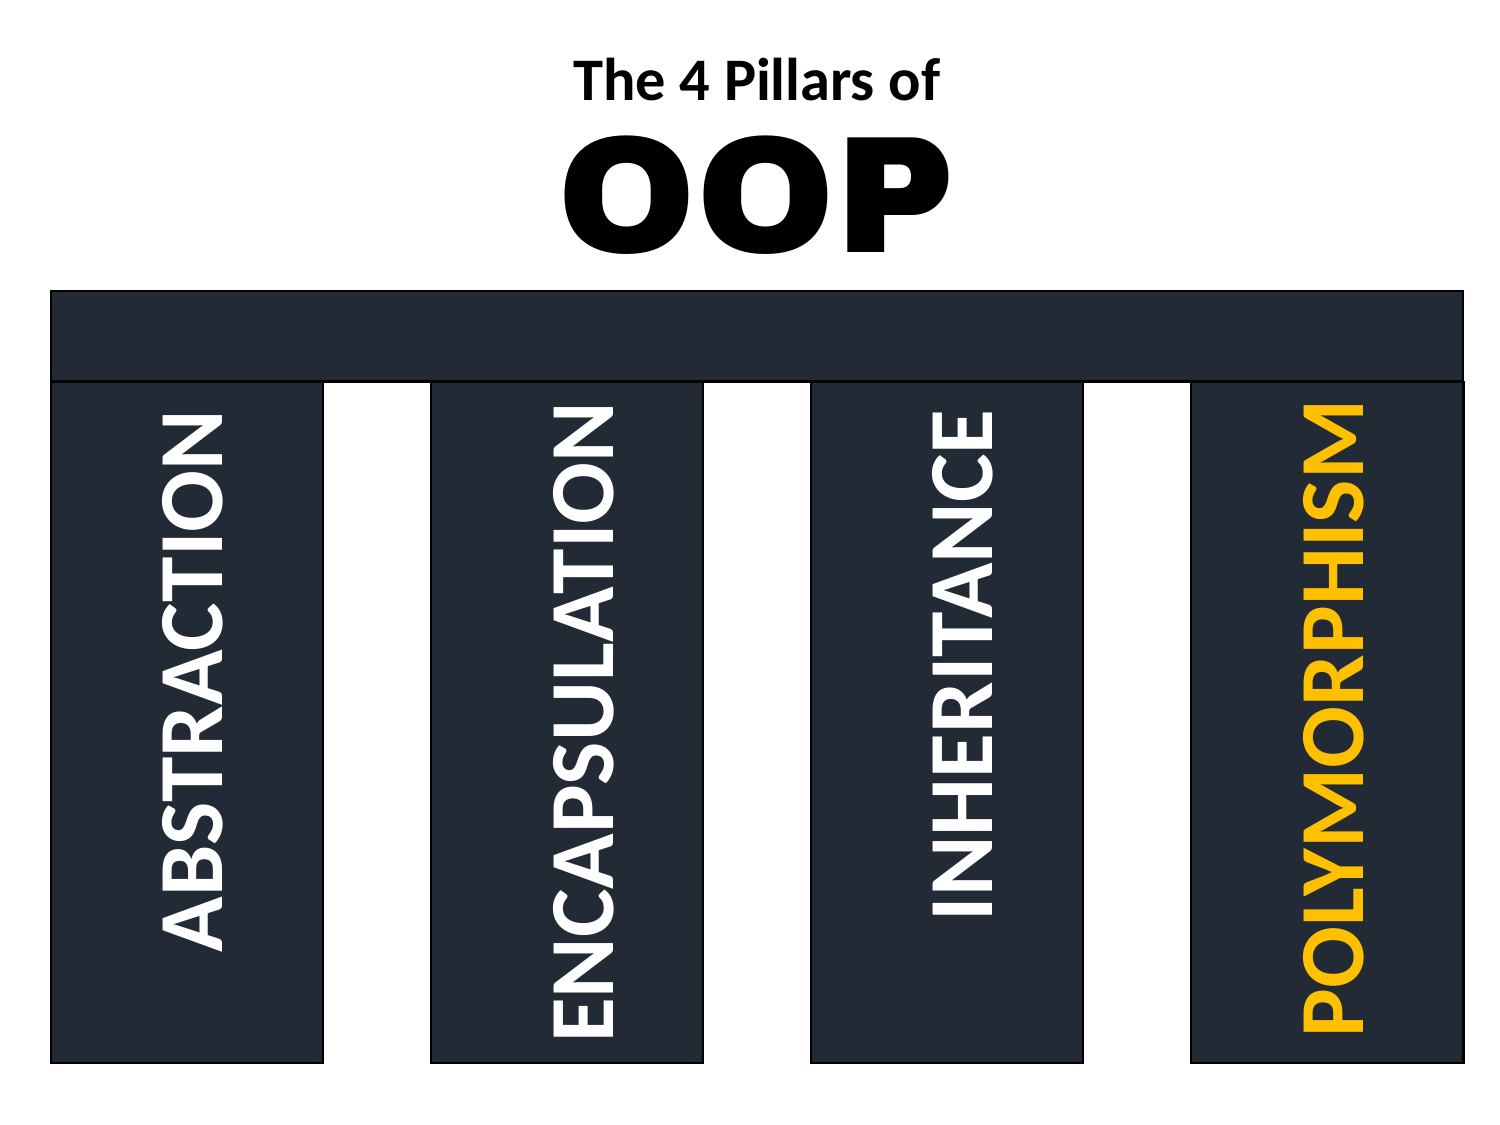

The 4 Pillars of
OOP

INHERITANCE
ABSTRACTION
POLYMORPHISM
ENCAPSULATION